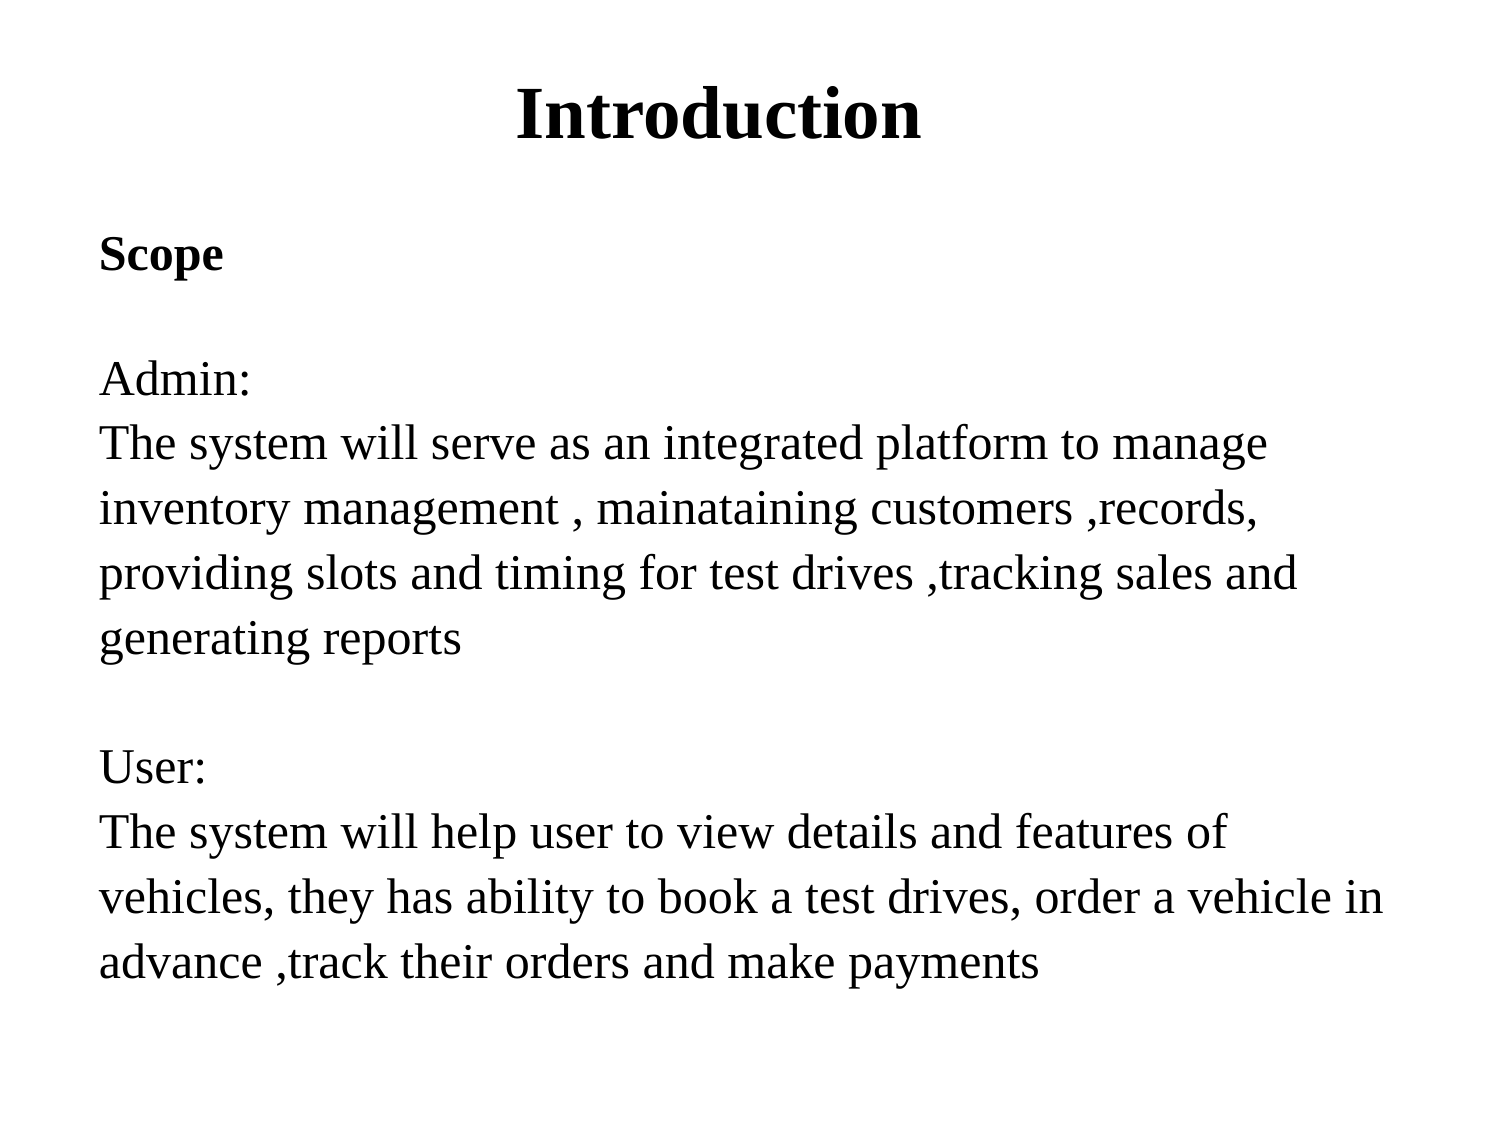

Introduction
Scope

Admin:
The system will serve as an integrated platform to manage inventory management , mainataining customers ,records,
providing slots and timing for test drives ,tracking sales and generating reports

User:
The system will help user to view details and features of vehicles, they has ability to book a test drives, order a vehicle in advance ,track their orders and make payments